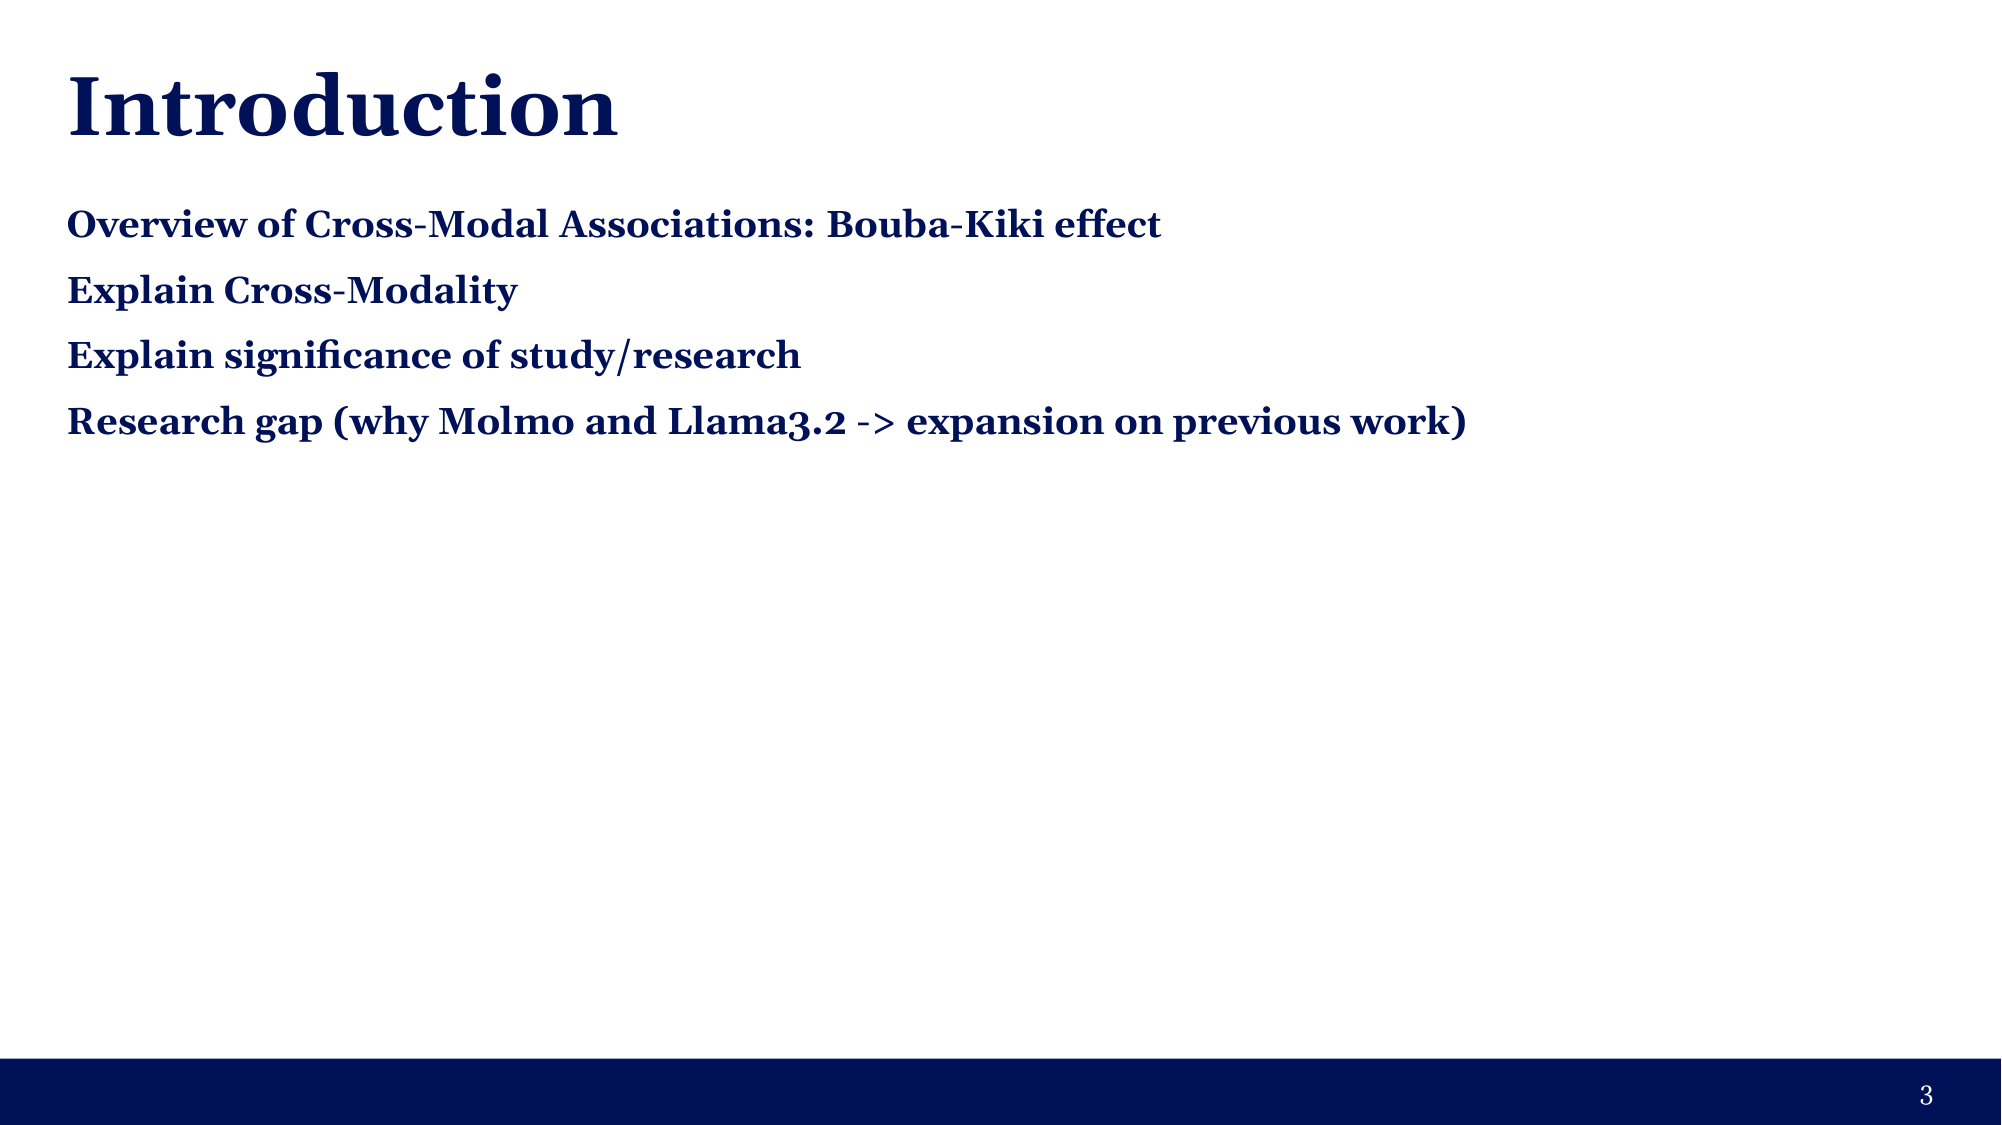

# Introduction
Overview of Cross-Modal Associations: Bouba-Kiki effect
Explain Cross-Modality
Explain significance of study/research
Research gap (why Molmo and Llama3.2 -> expansion on previous work)

3